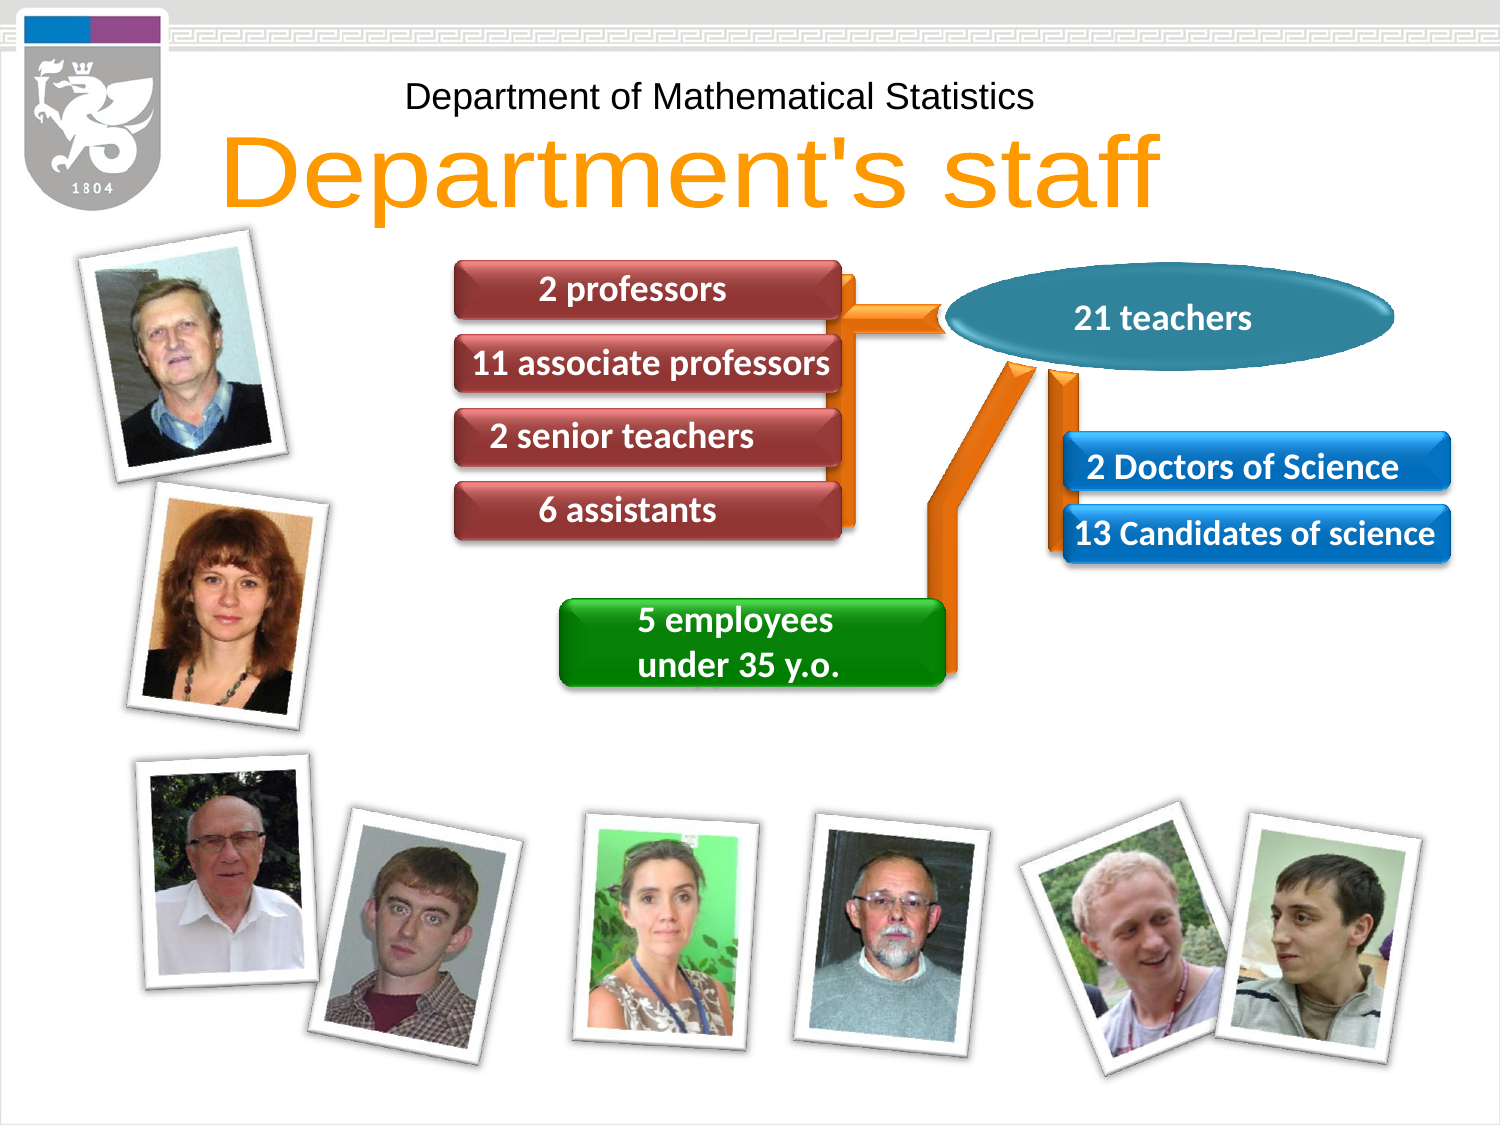

Department's staff

2 professors

21 teachers

11 associate professors

2 senior teachers

2 Doctors of Science

6 assistants

13 Сandidates of science

5 employees under 35 y.o.